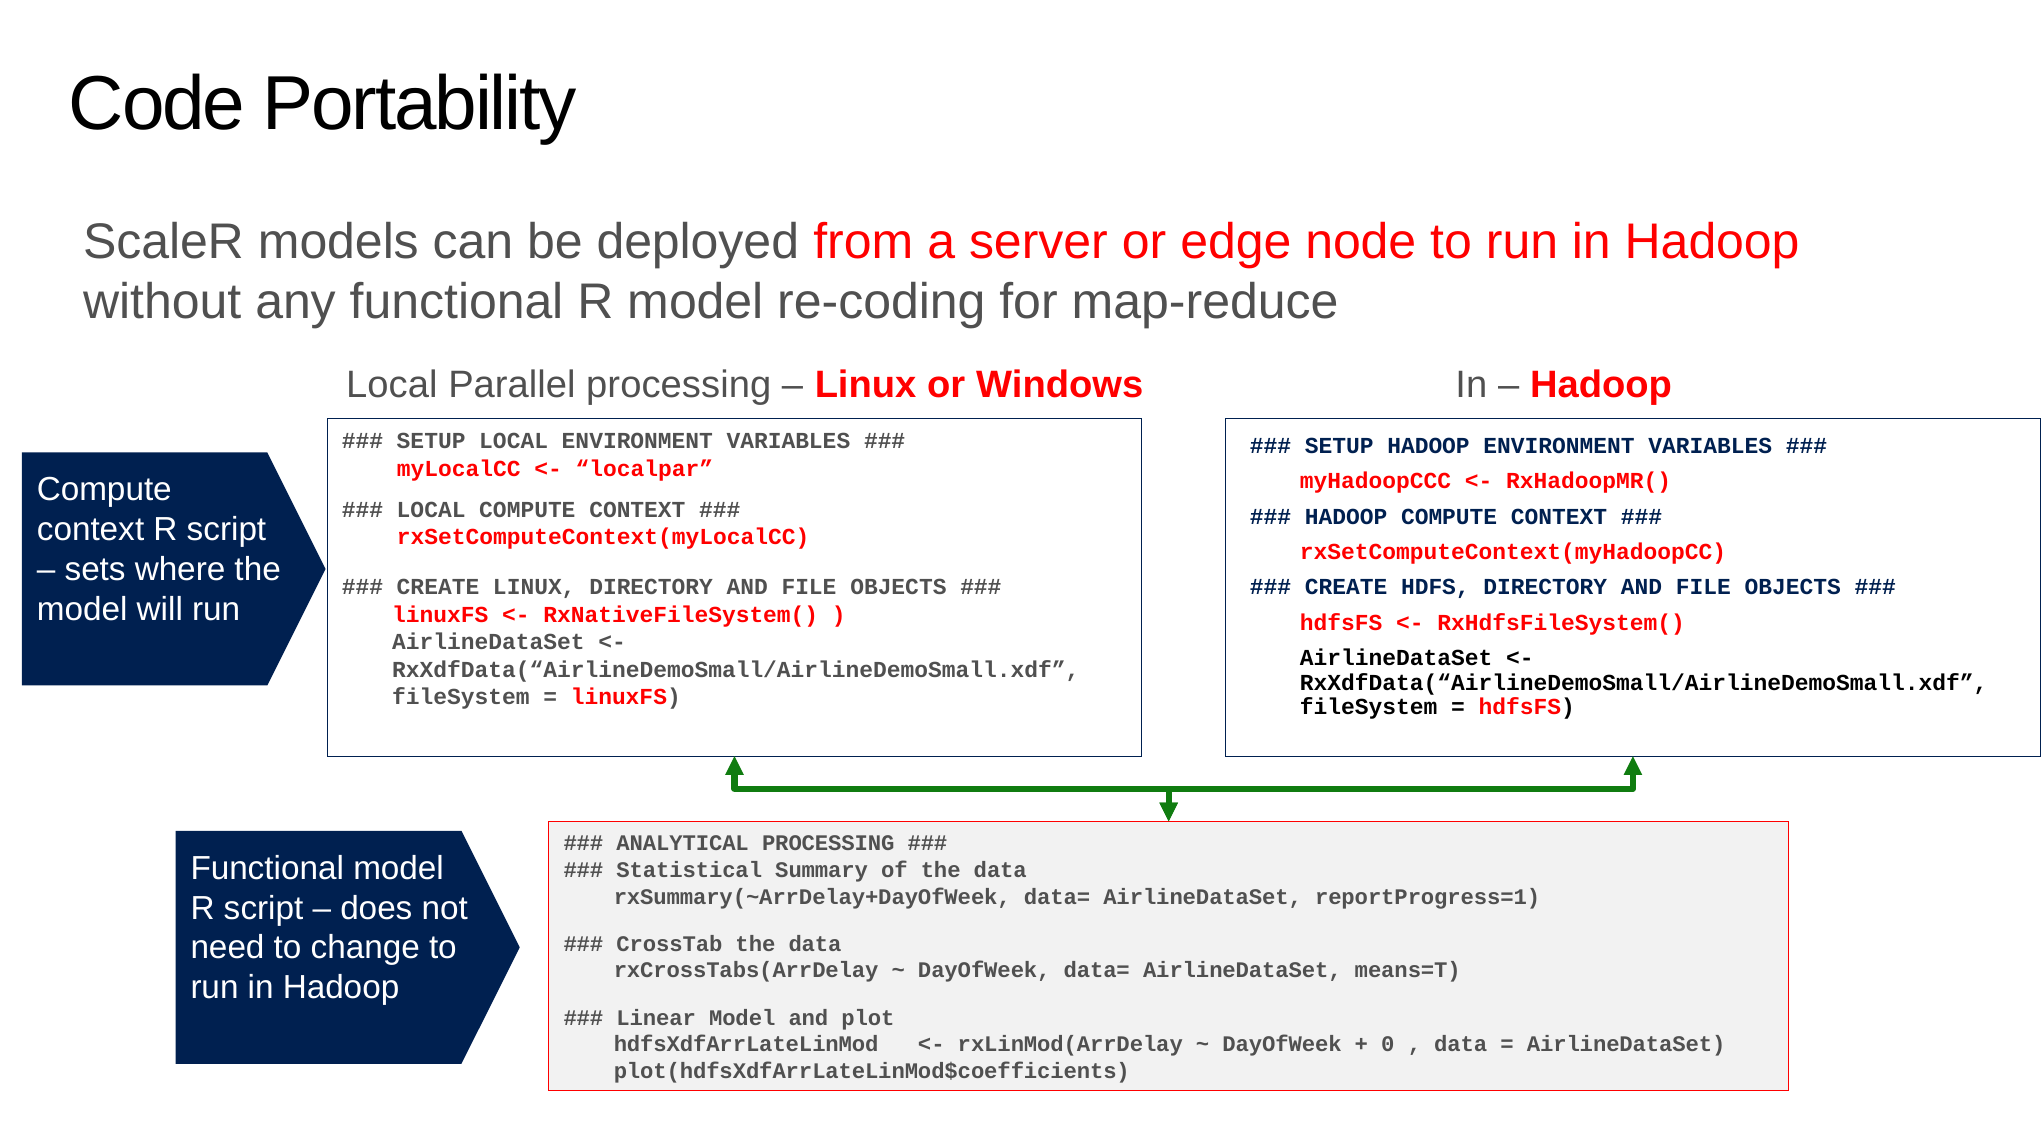

# Code Portability
ScaleR models can be deployed from a server or edge node to run in Hadoop without any functional R model re-coding for map-reduce
In – Hadoop
Local Parallel processing – Linux or Windows
### SETUP LOCAL ENVIRONMENT VARIABLES ###
    myLocalCC <- “localpar”
### LOCAL COMPUTE CONTEXT ###
    rxSetComputeContext(myLocalCC)

### CREATE LINUX, DIRECTORY AND FILE OBJECTS ###
linuxFS <- RxNativeFileSystem() )
AirlineDataSet <- RxXdfData(“AirlineDemoSmall/AirlineDemoSmall.xdf”, fileSystem = linuxFS)

### SETUP HADOOP ENVIRONMENT VARIABLES ###
myHadoopCCC <- RxHadoopMR()
### HADOOP COMPUTE CONTEXT ###
rxSetComputeContext(myHadoopCC)
### CREATE HDFS, DIRECTORY AND FILE OBJECTS ###
hdfsFS <- RxHdfsFileSystem()
AirlineDataSet <- RxXdfData(“AirlineDemoSmall/AirlineDemoSmall.xdf”, fileSystem = hdfsFS)
Compute context R script – sets where the model will run
### ANALYTICAL PROCESSING ###
### Statistical Summary of the data
rxSummary(~ArrDelay+DayOfWeek, data= AirlineDataSet, reportProgress=1)

### CrossTab the data
rxCrossTabs(ArrDelay ~ DayOfWeek, data= AirlineDataSet, means=T)

### Linear Model and plot
hdfsXdfArrLateLinMod   <- rxLinMod(ArrDelay ~ DayOfWeek + 0 , data = AirlineDataSet)
plot(hdfsXdfArrLateLinMod$coefficients)
Functional model R script – does not need to change to run in Hadoop